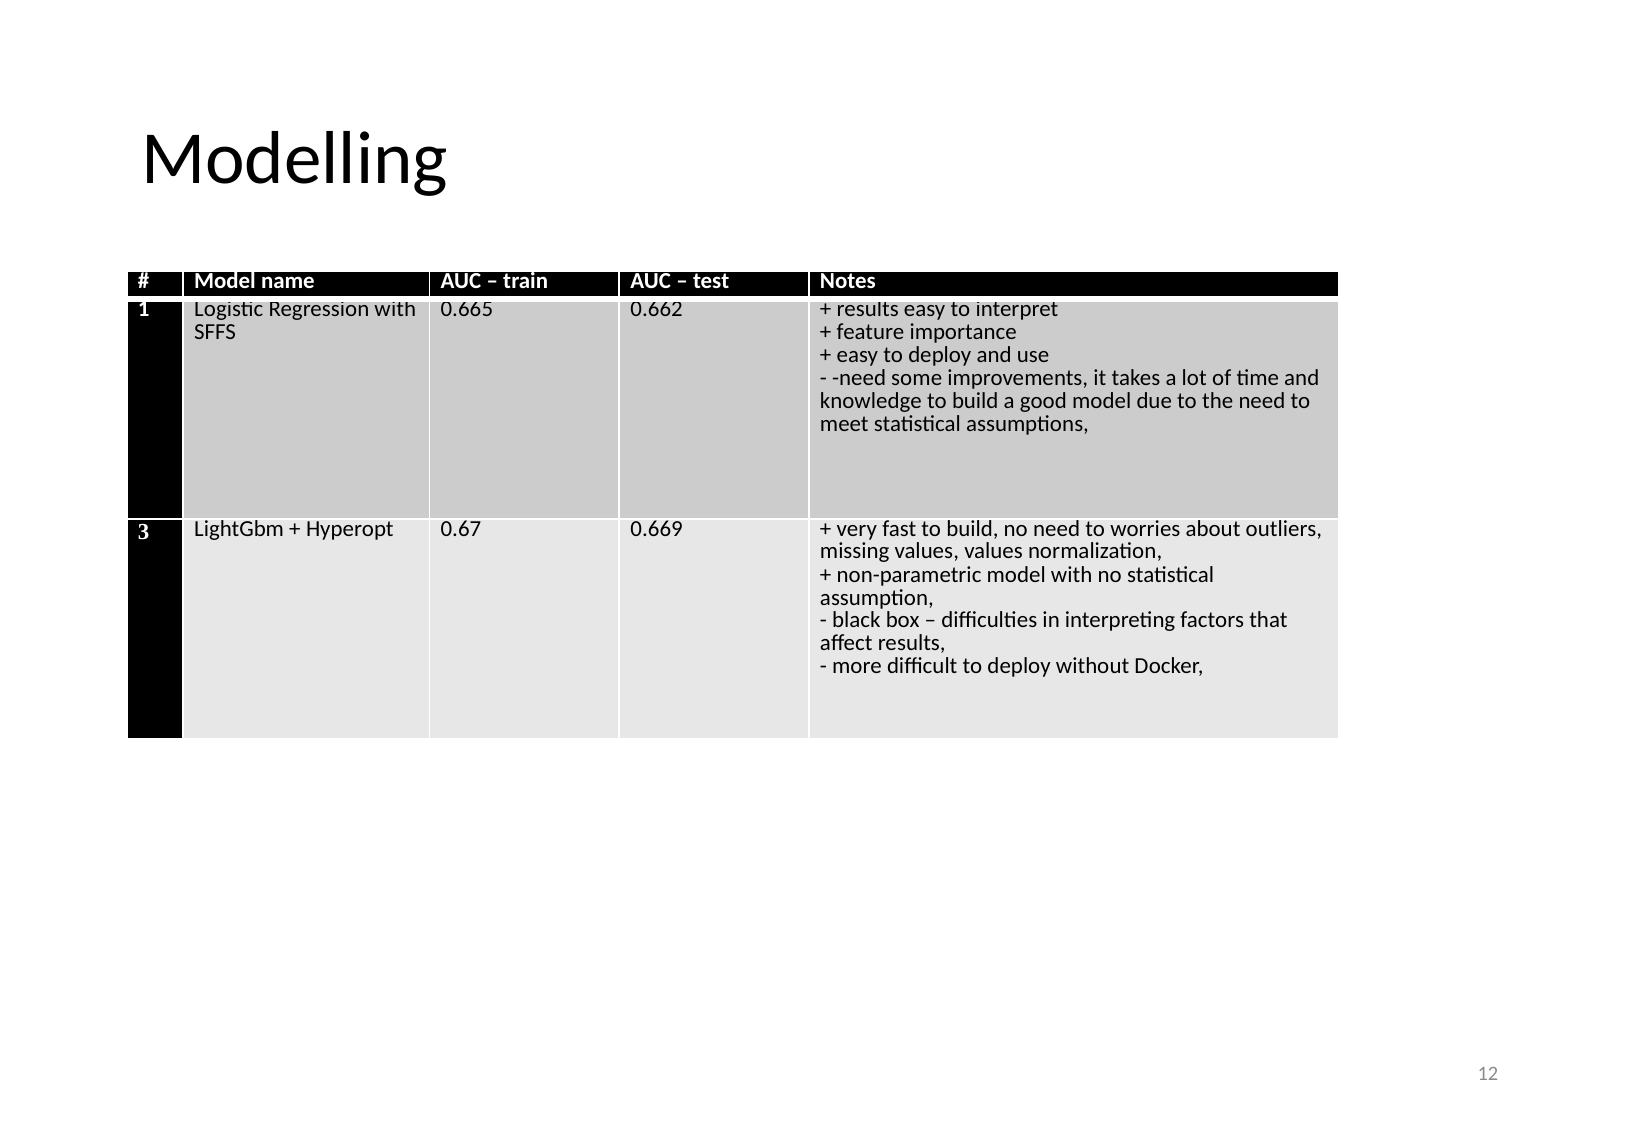

Modelling

| # | Model name | AUC – train | AUC – test | Notes |
| --- | --- | --- | --- | --- |
| 1 | Logistic Regression with SFFS | 0.665 | 0.662 | + results easy to interpret + feature importance + easy to deploy and use - -need some improvements, it takes a lot of time and knowledge to build a good model due to the need to meet statistical assumptions, |
| 3 | LightGbm + Hyperopt | 0.67 | 0.669 | + very fast to build, no need to worries about outliers, missing values, values normalization, + non-parametric model with no statistical assumption, - black box – difficulties in interpreting factors that affect results, - more difficult to deploy without Docker, |
12